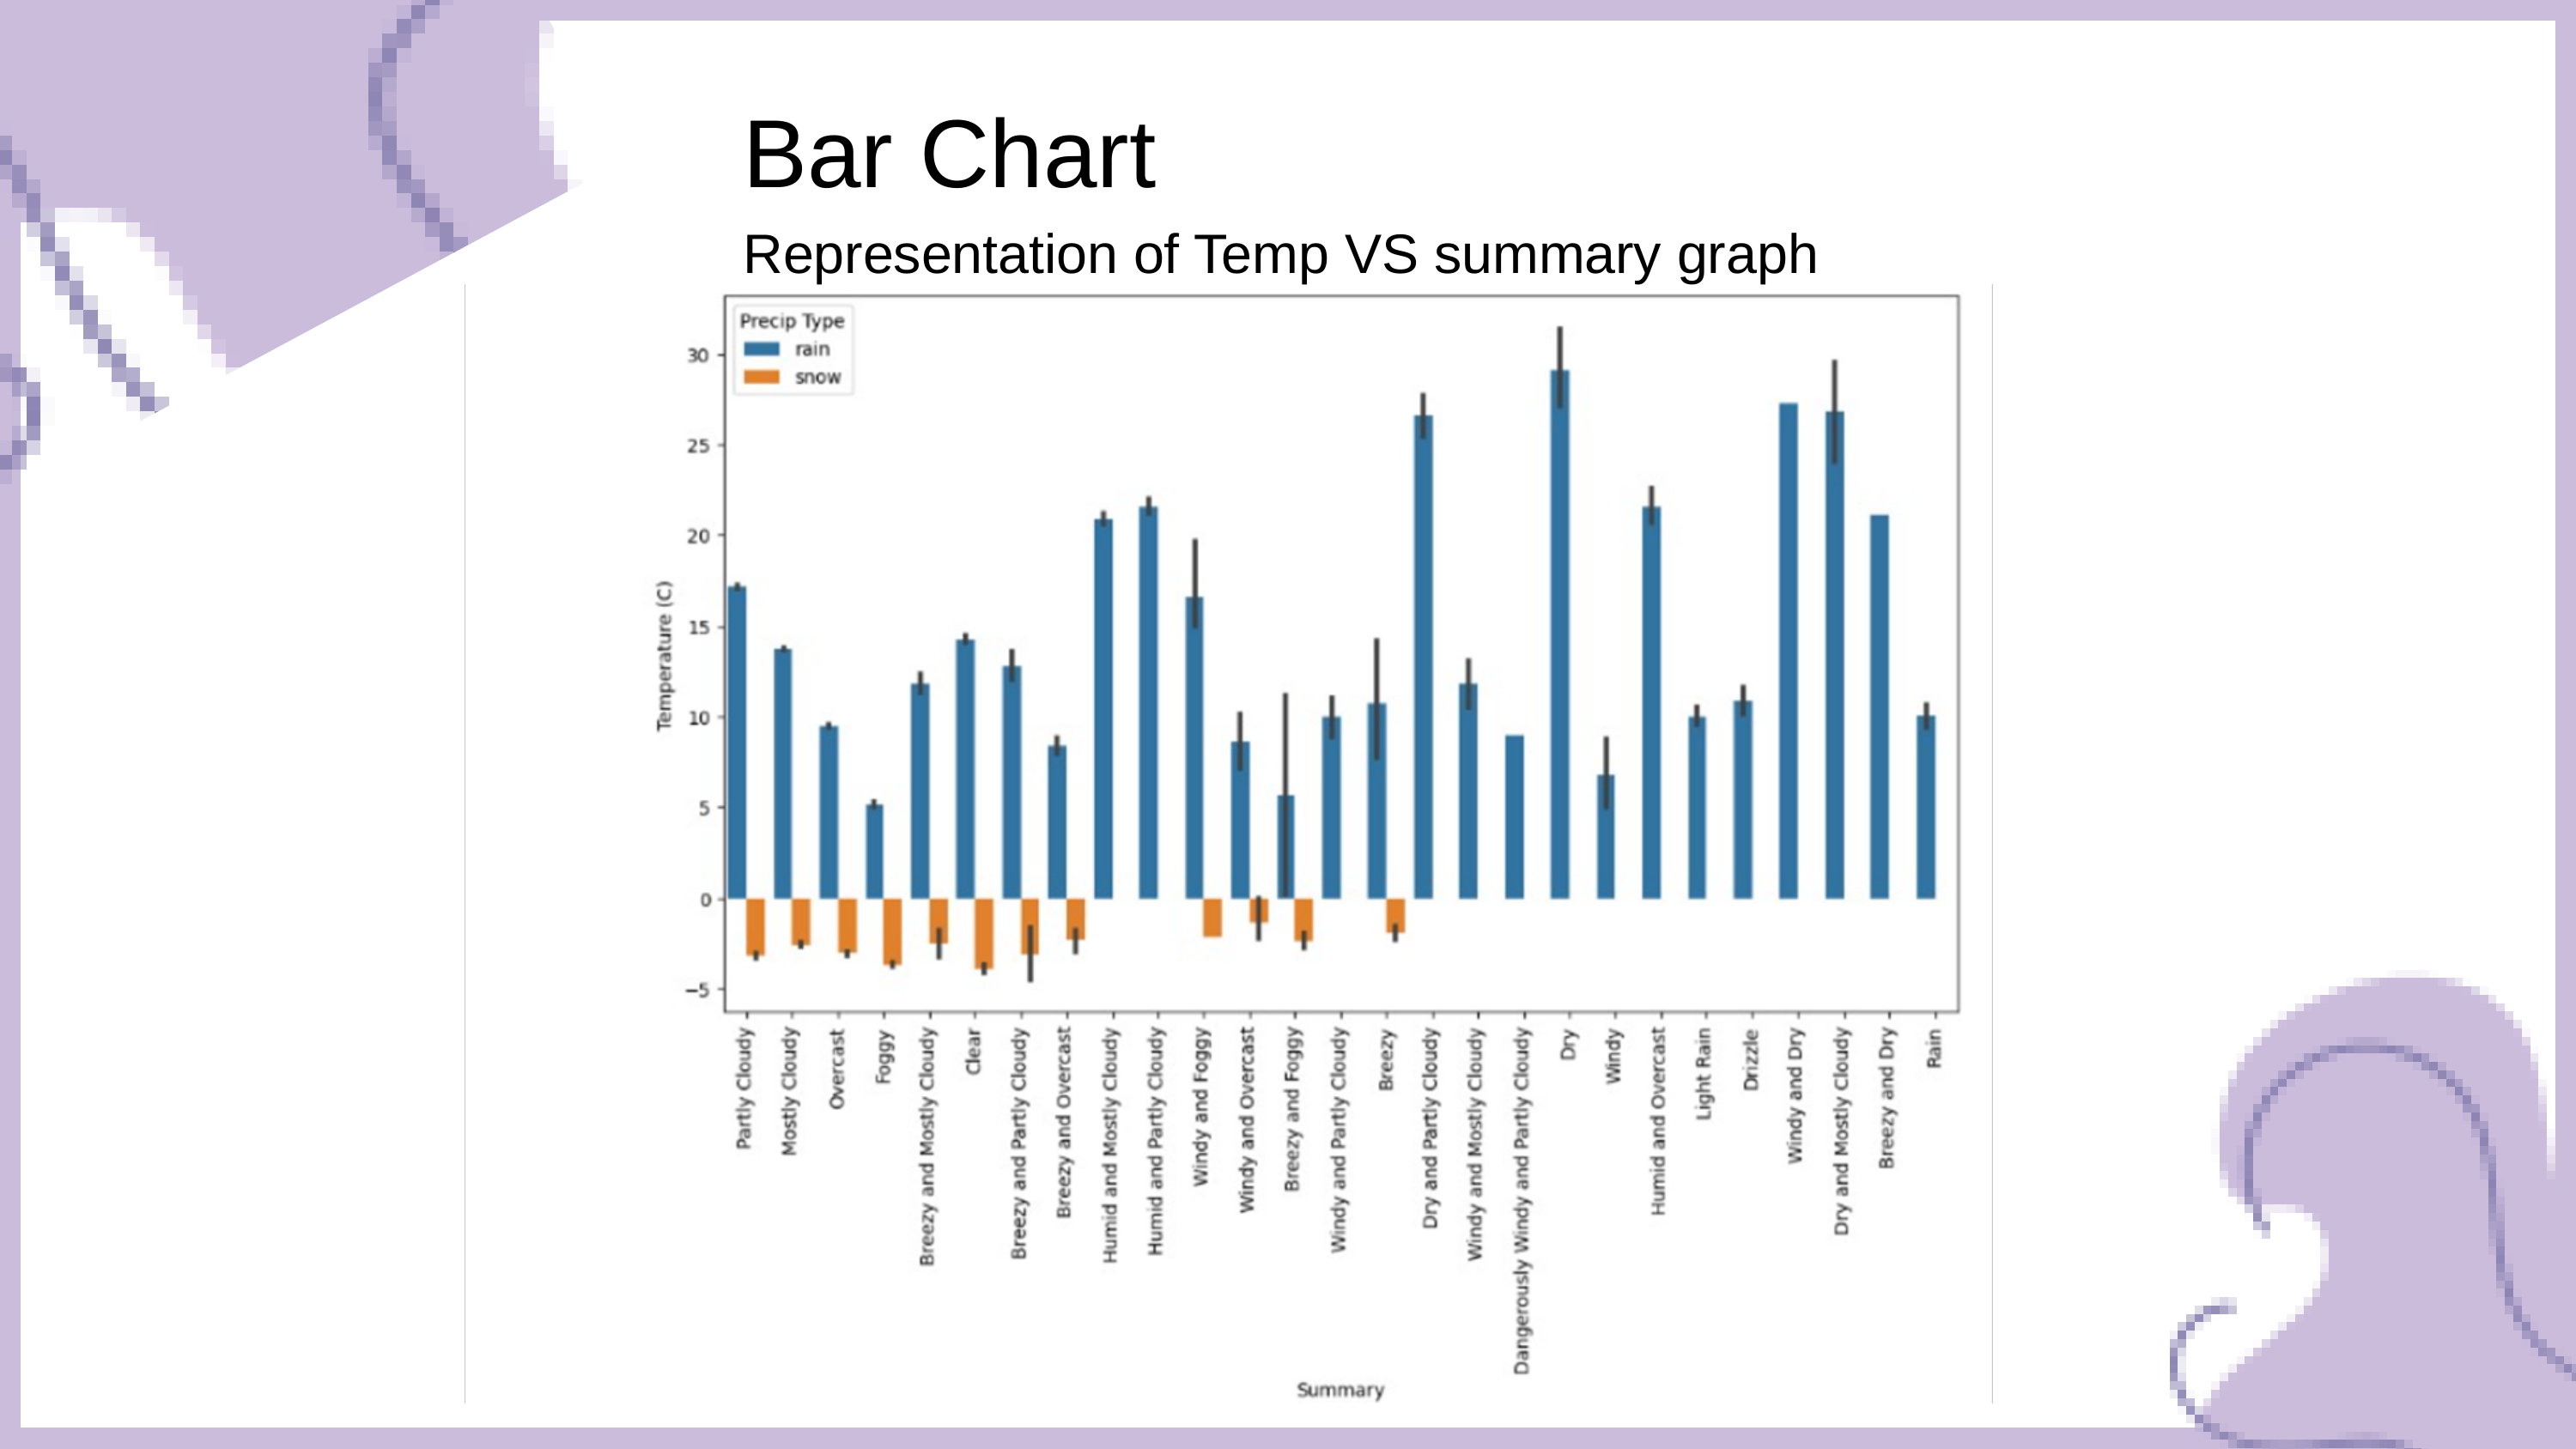

Bar Chart
Representation of Temp VS summary graph